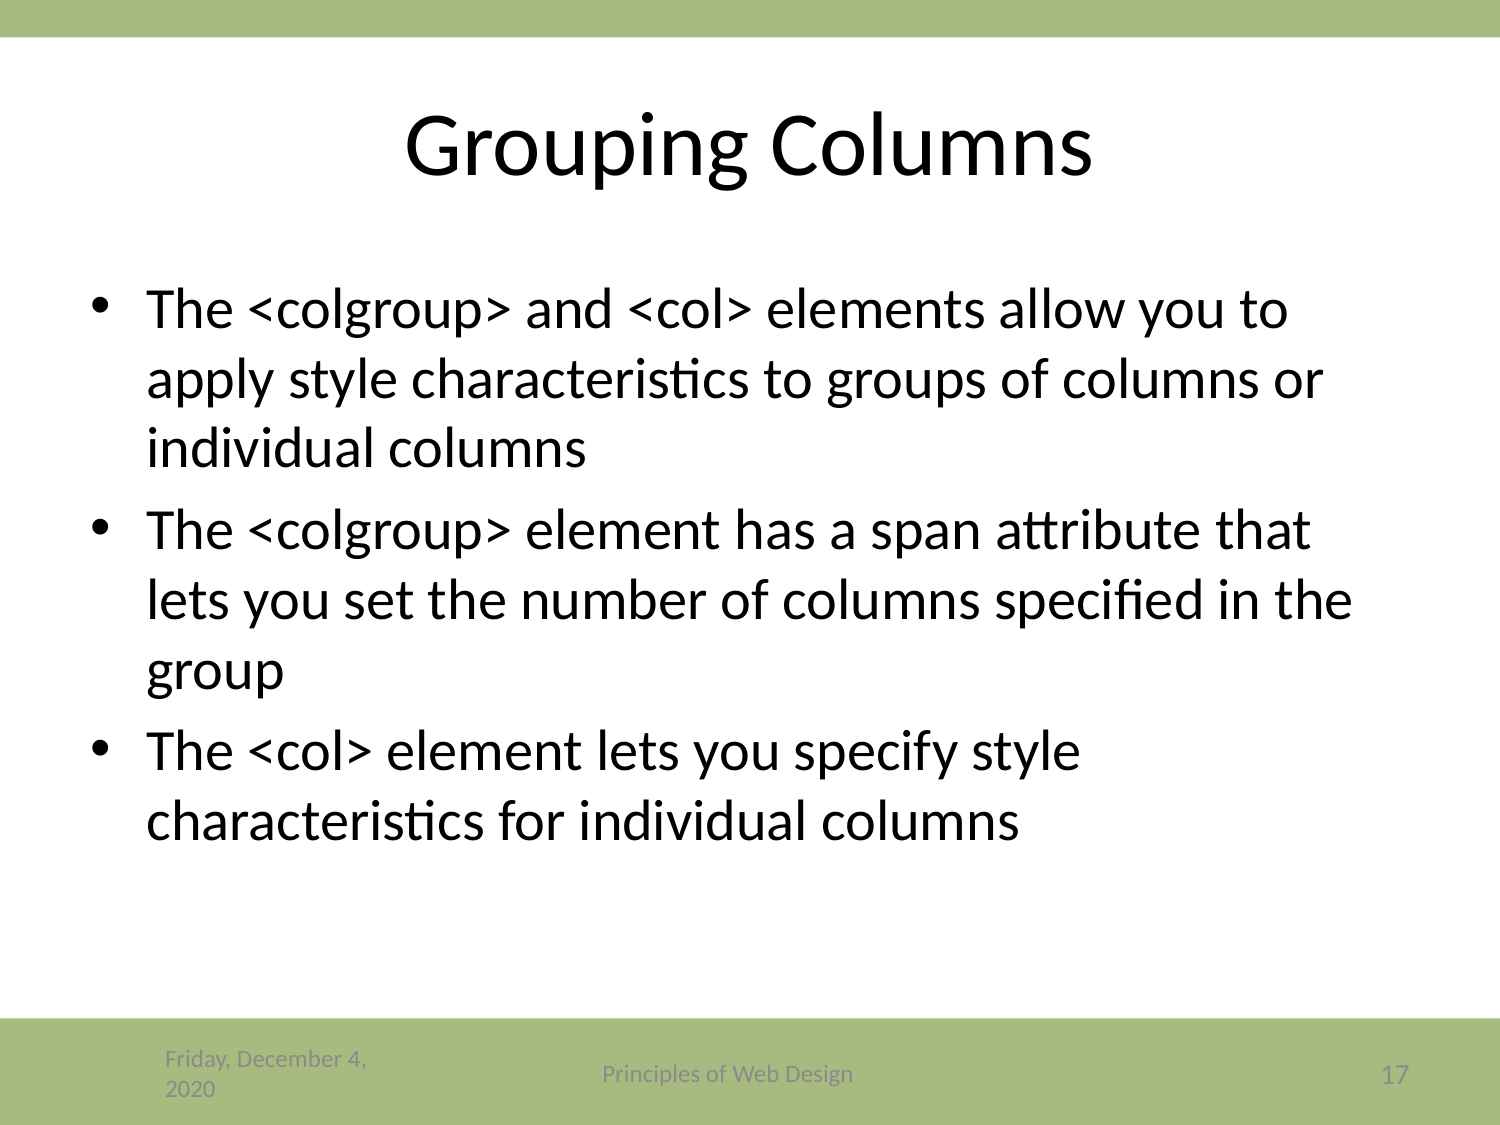

# Grouping Columns
The <colgroup> and <col> elements allow you to apply style characteristics to groups of columns or individual columns
The <colgroup> element has a span attribute that lets you set the number of columns specified in the group
The <col> element lets you specify style characteristics for individual columns
Friday, December 4, 2020
Principles of Web Design
17